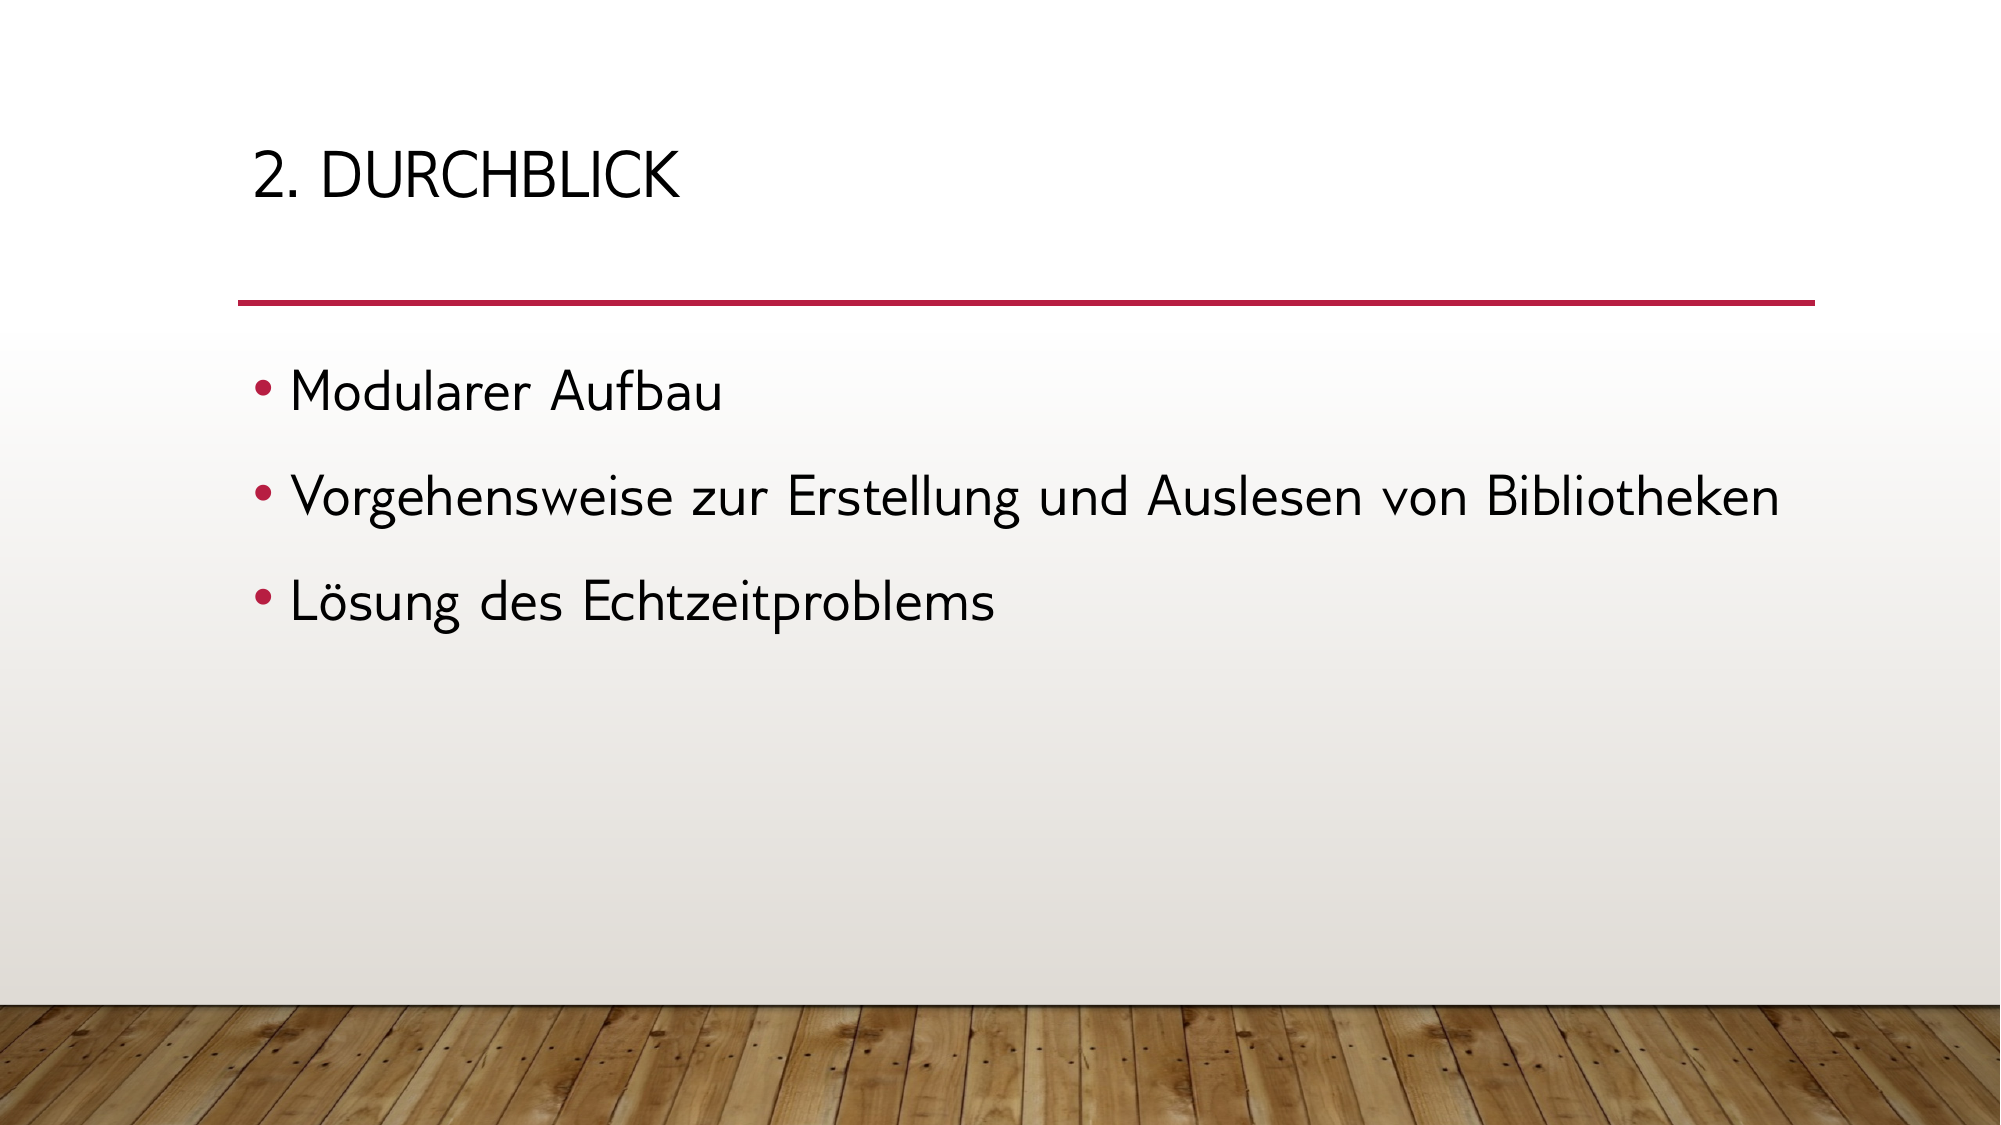

# 2. Durchblick
Modularer Aufbau
Vorgehensweise zur Erstellung und Auslesen von Bibliotheken
Lösung des Echtzeitproblems